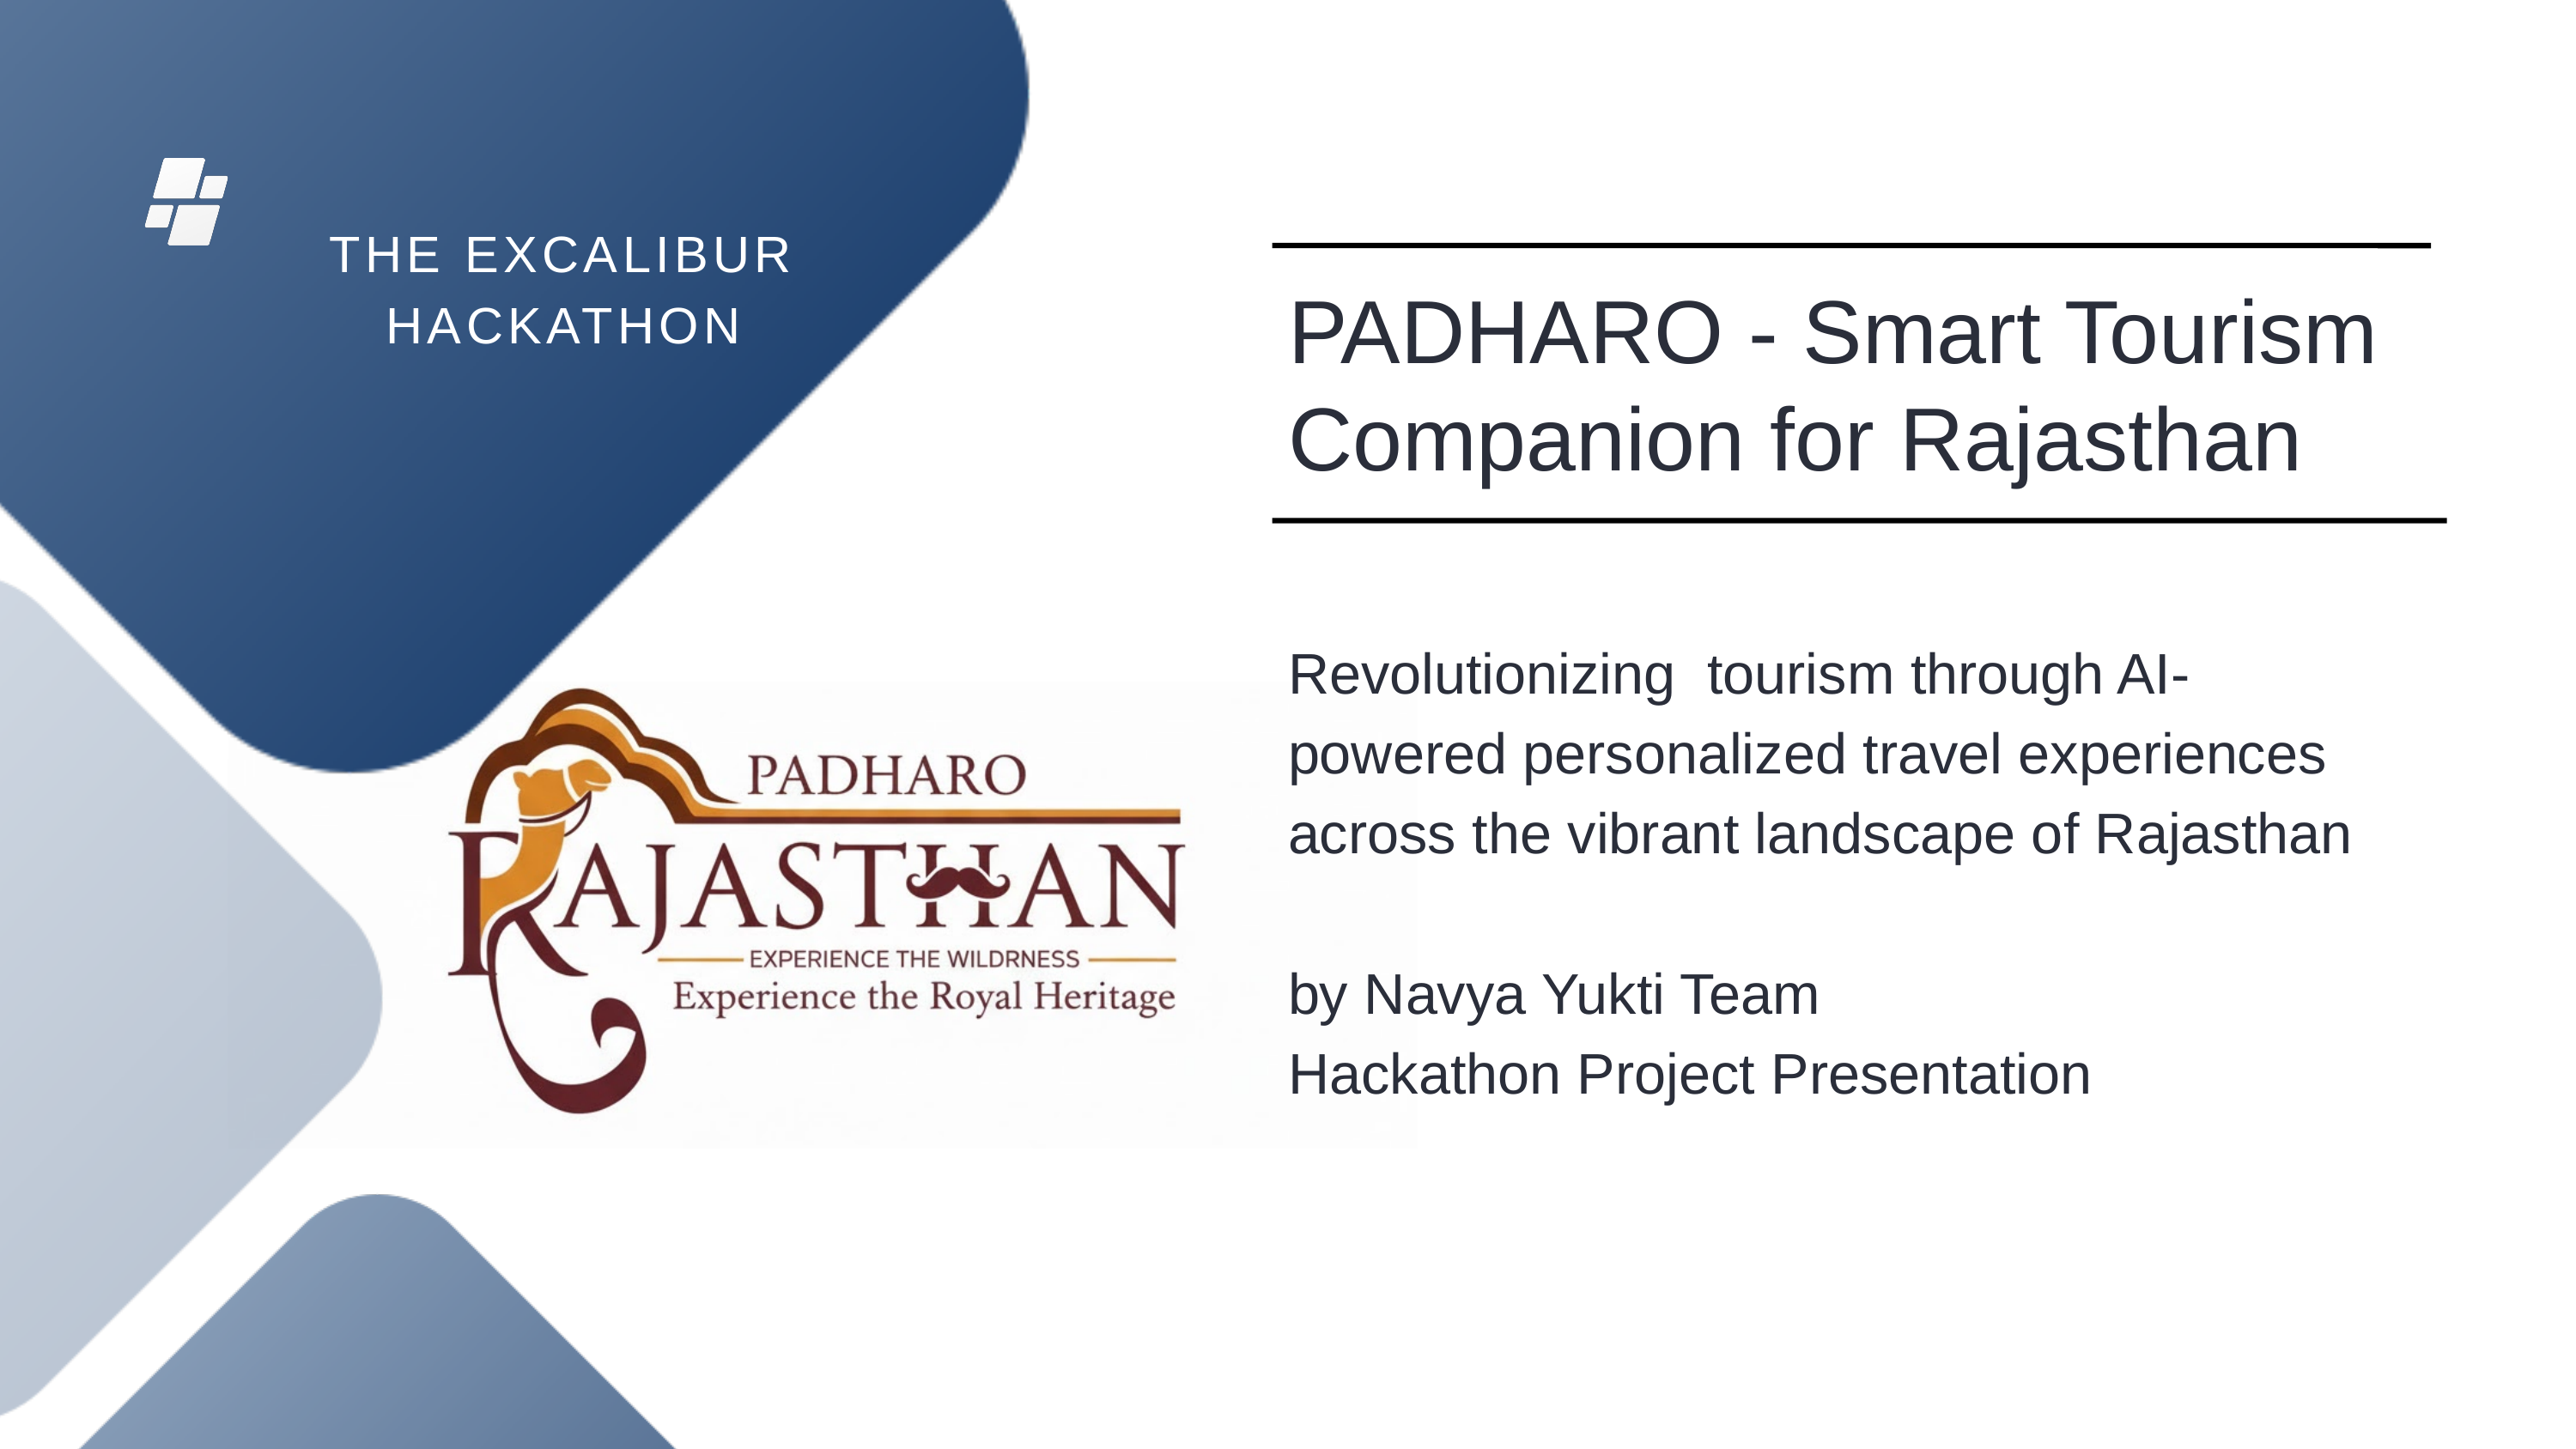

THE EXCALIBUR HACKATHON

PADHARO - Smart Tourism Companion for Rajasthan

Revolutionizing  tourism through AI-powered personalized travel experiences across the vibrant landscape of Rajasthan

by Navya Yukti Team
Hackathon Project Presentation